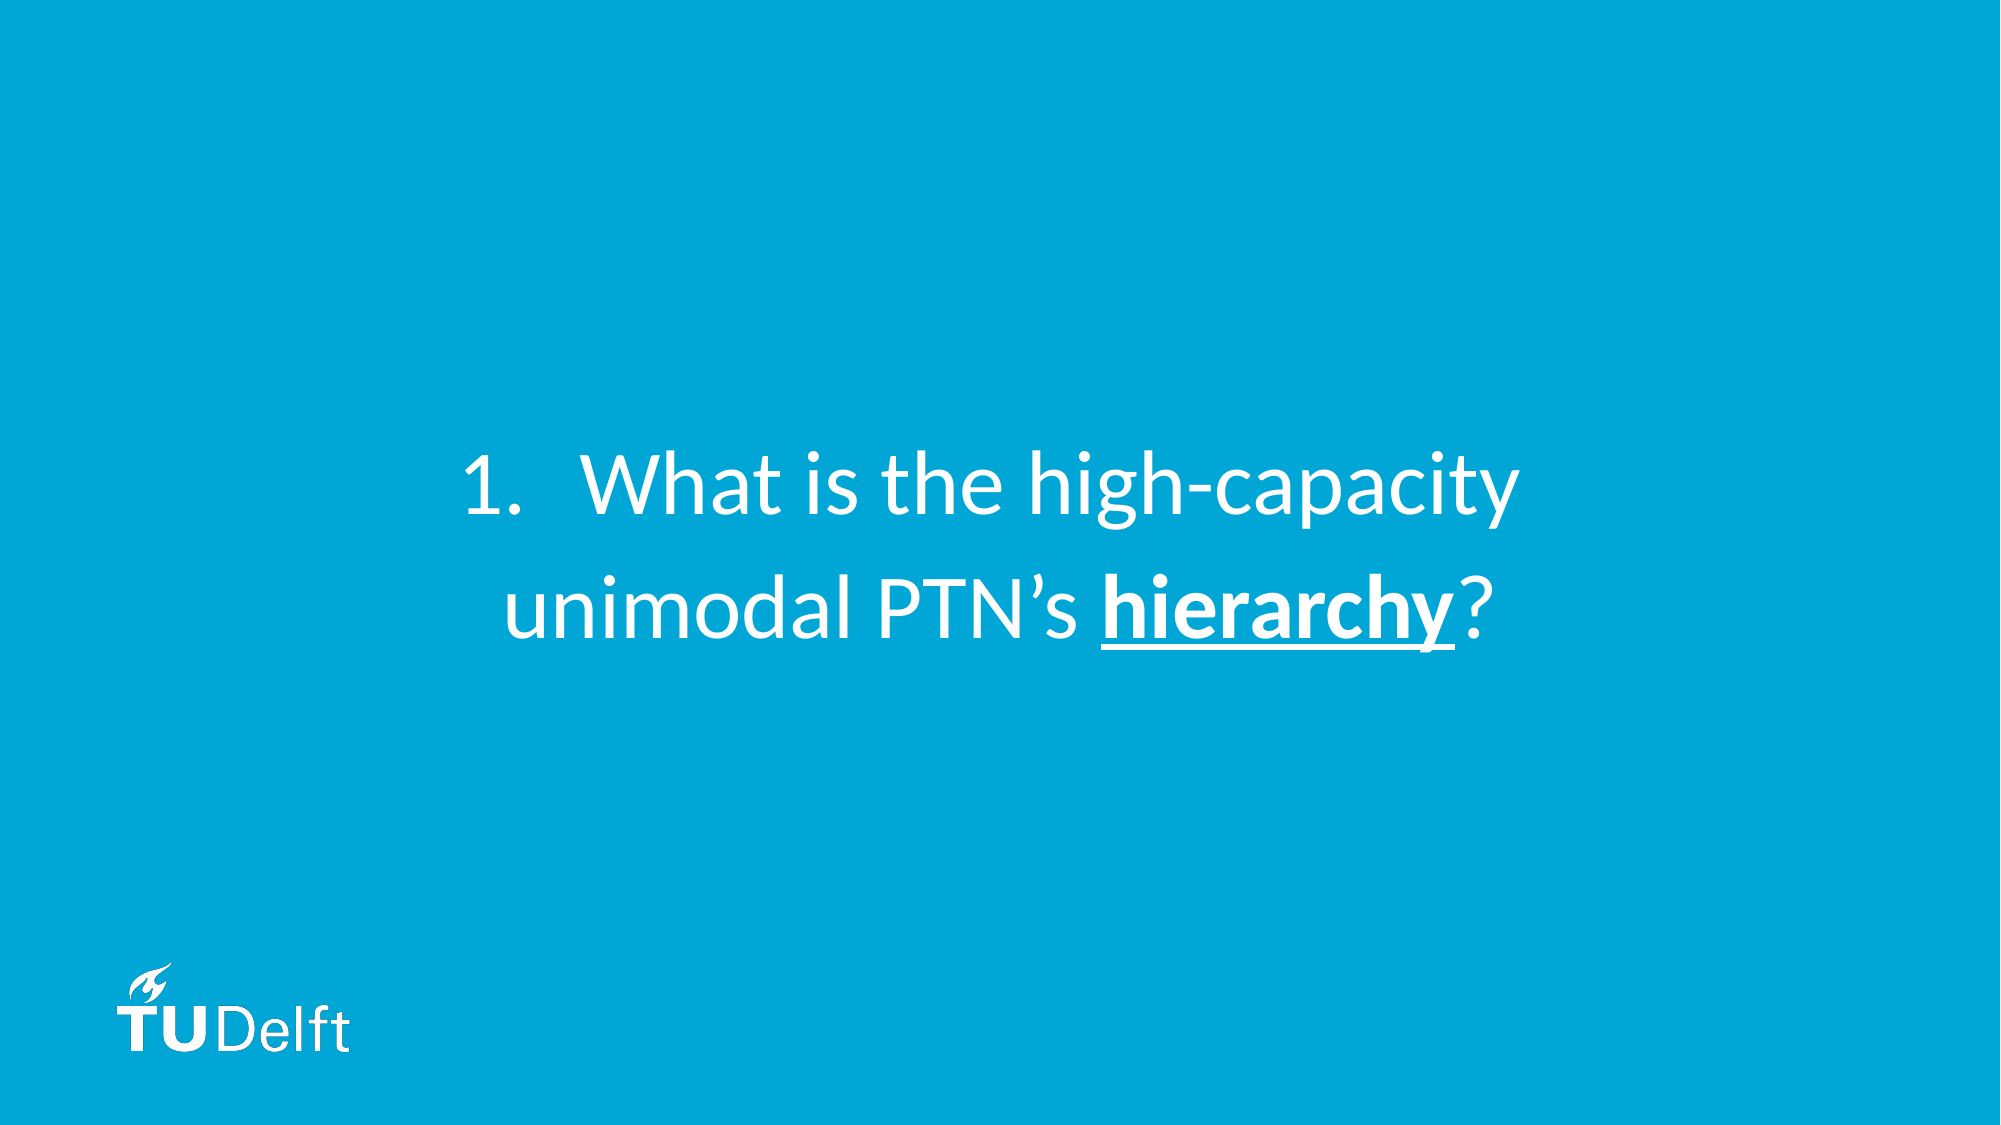

What is the high-capacity
unimodal PTN’s hierarchy?